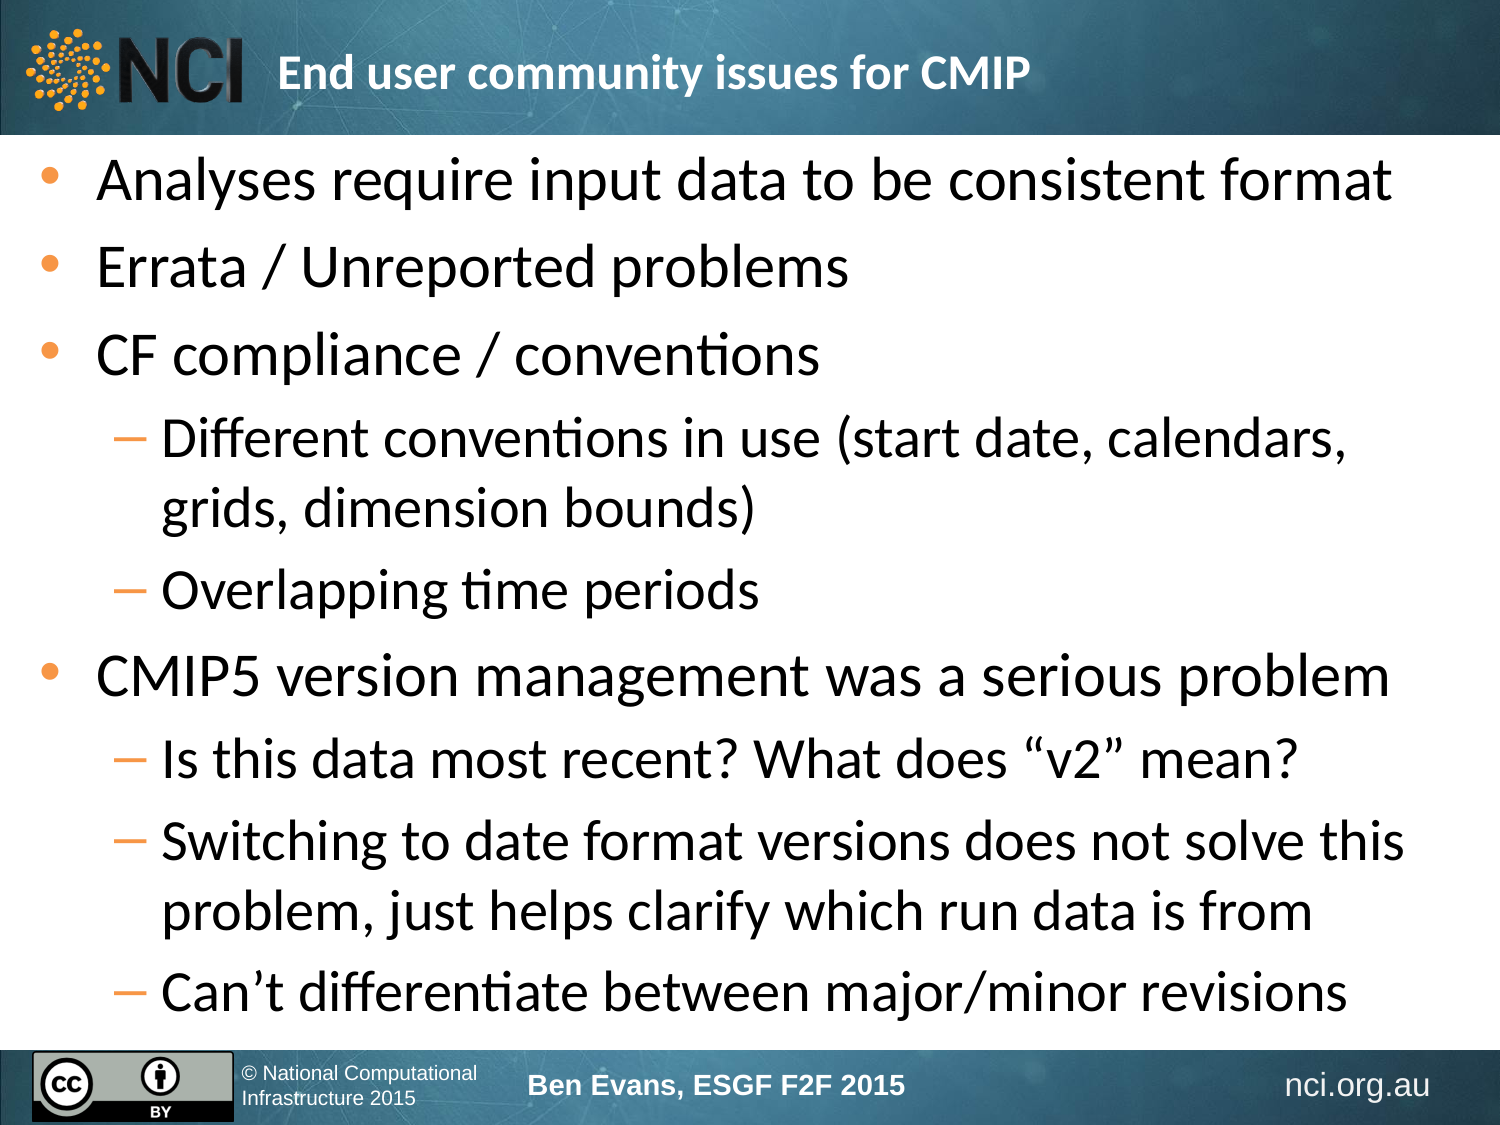

# End user community issues for CMIP
Analyses require input data to be consistent format
Errata / Unreported problems
CF compliance / conventions
Different conventions in use (start date, calendars, grids, dimension bounds)
Overlapping time periods
CMIP5 version management was a serious problem
Is this data most recent? What does “v2” mean?
Switching to date format versions does not solve this problem, just helps clarify which run data is from
Can’t differentiate between major/minor revisions
Ben Evans, ESGF F2F 2015